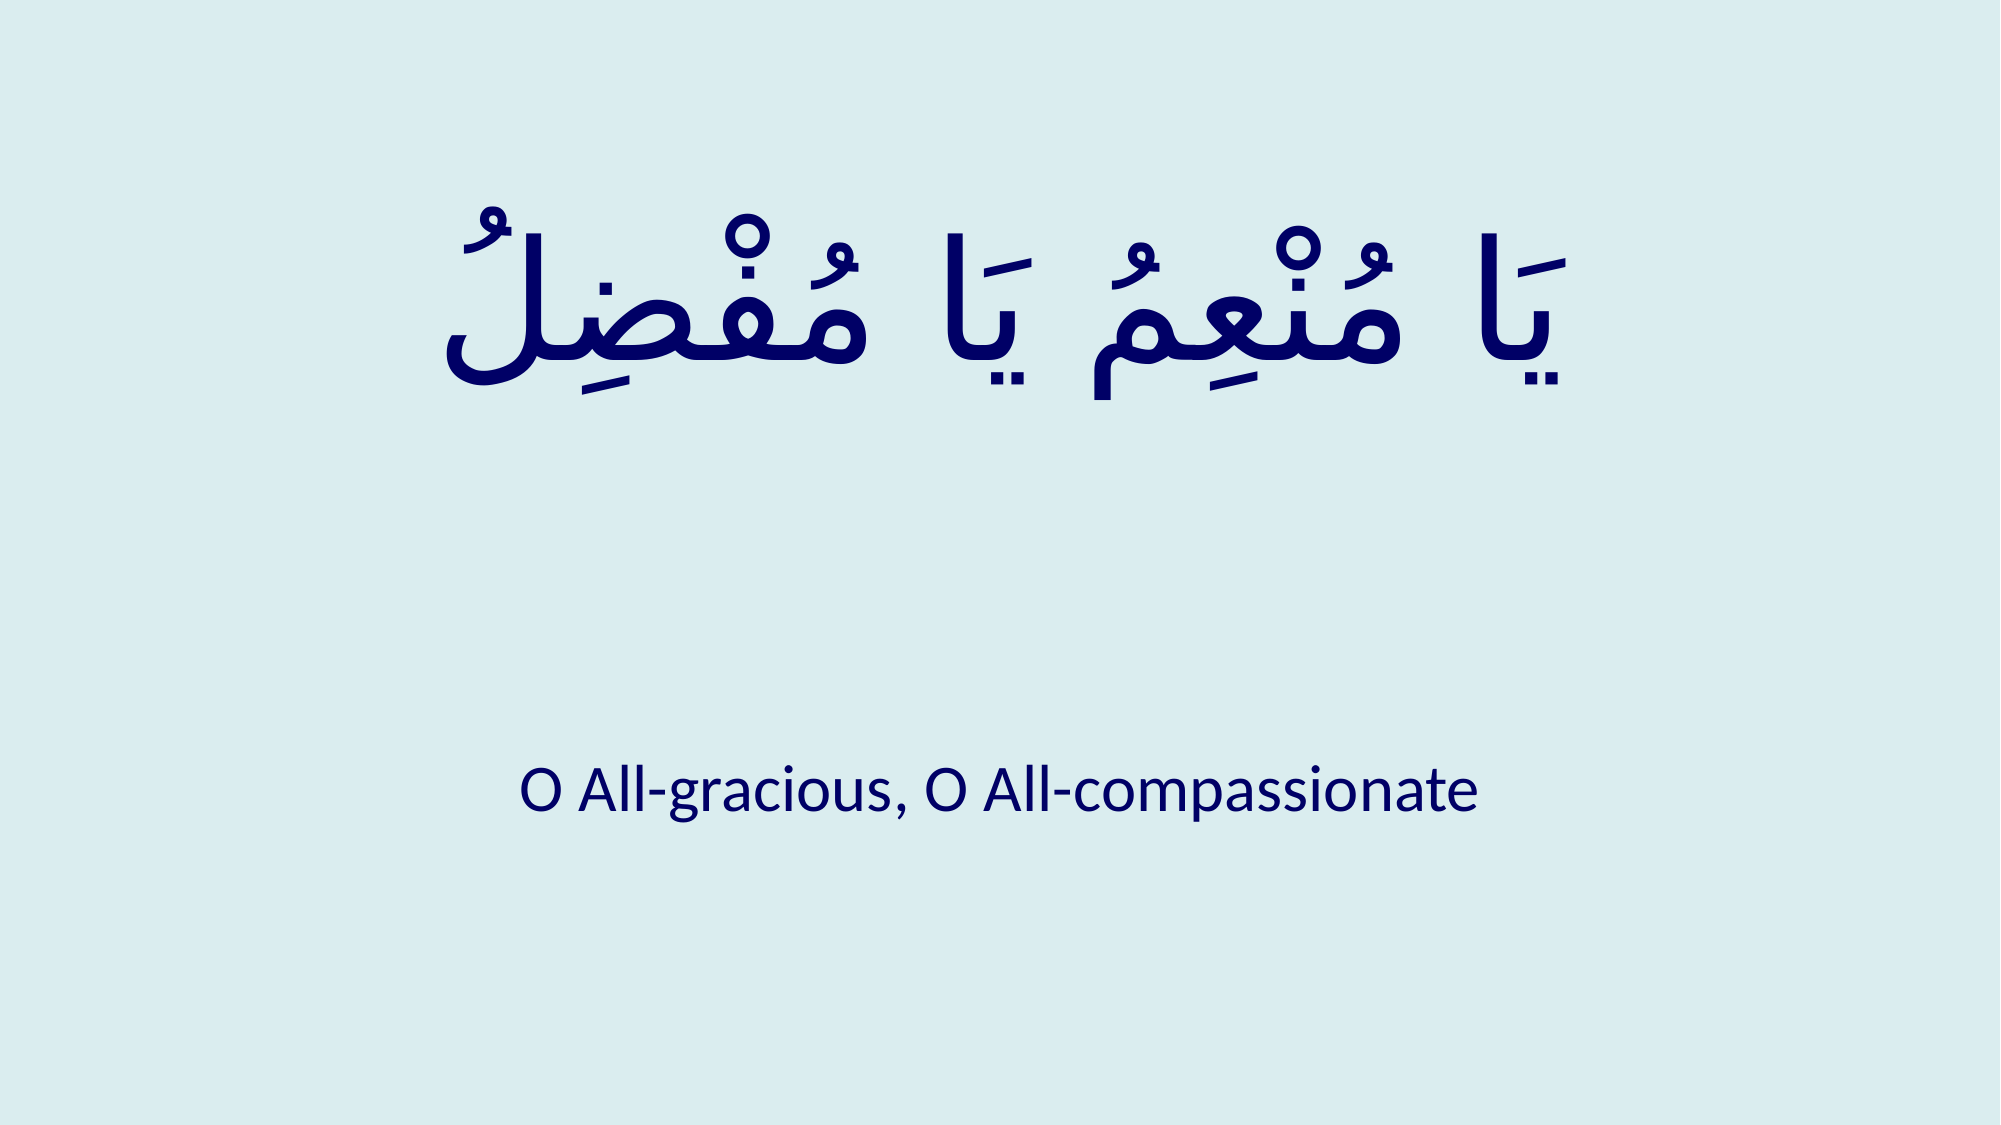

# يَا مُنْعِمُ يَا مُفْضِلُ
O All-gracious, O All-compassionate